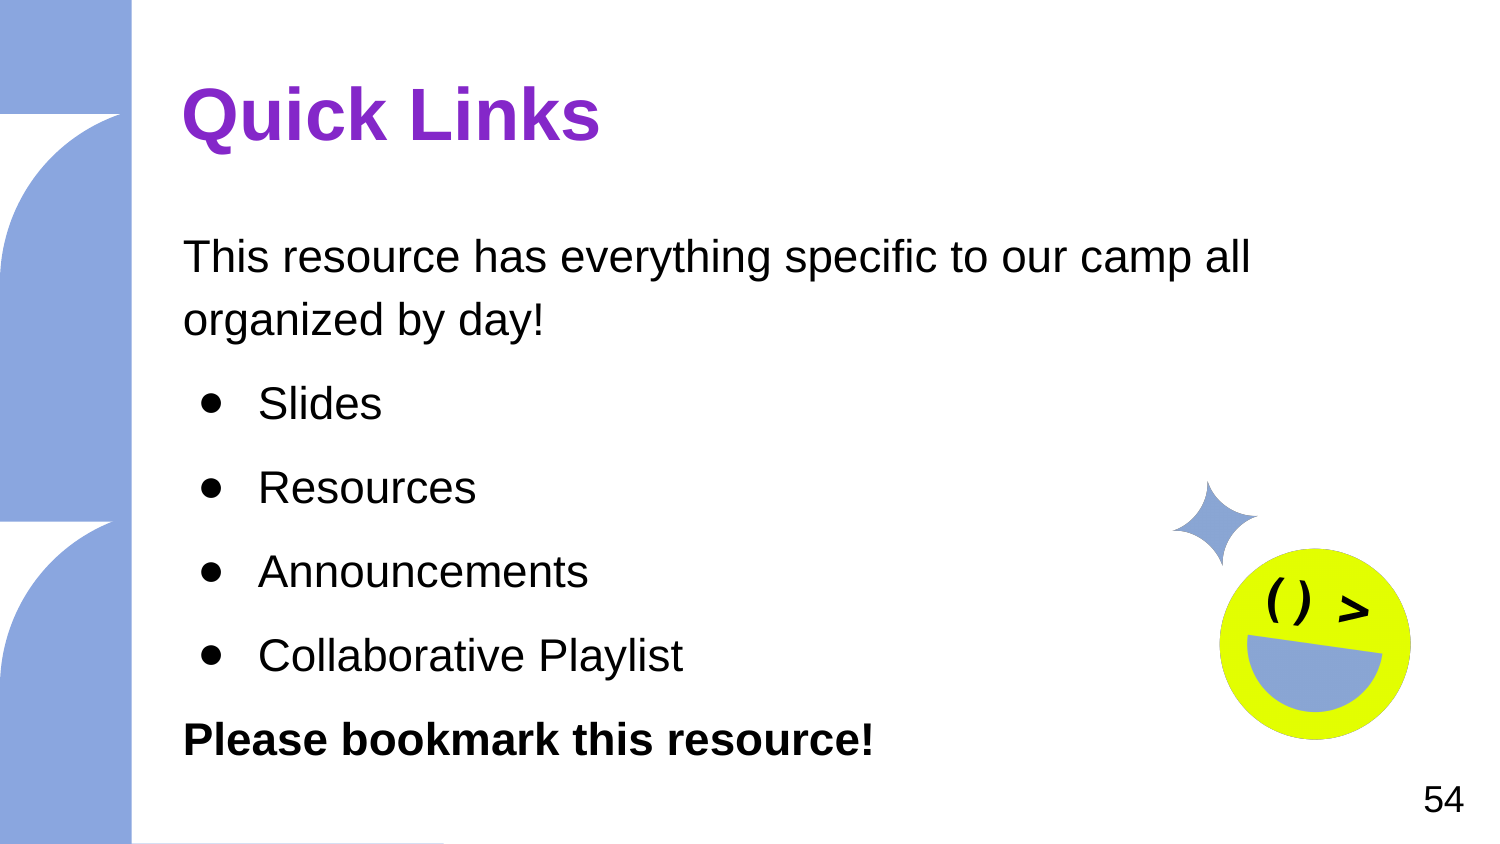

# Quick Links
This resource has everything specific to our camp all organized by day!
Slides
Resources
Announcements
Collaborative Playlist
Please bookmark this resource!